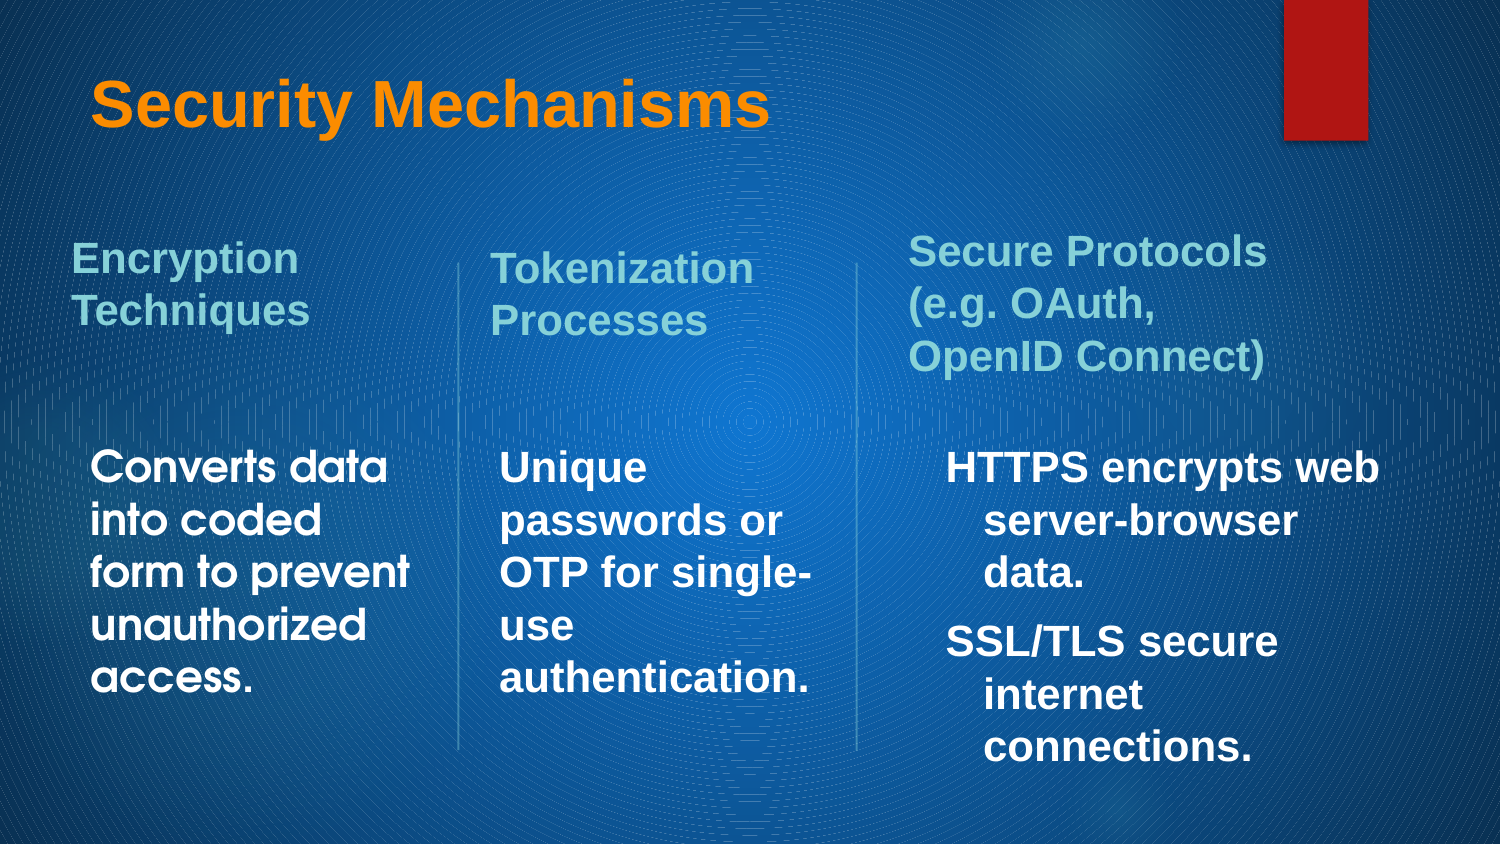

# Security Mechanisms
Encryption Techniques
Tokenization Processes
Secure Protocols (e.g. OAuth, OpenID Connect)
Converts data into coded form to prevent unauthorized access.
Unique passwords or OTP for single-use authentication.
HTTPS encrypts web server-browser data.
SSL/TLS secure internet connections.